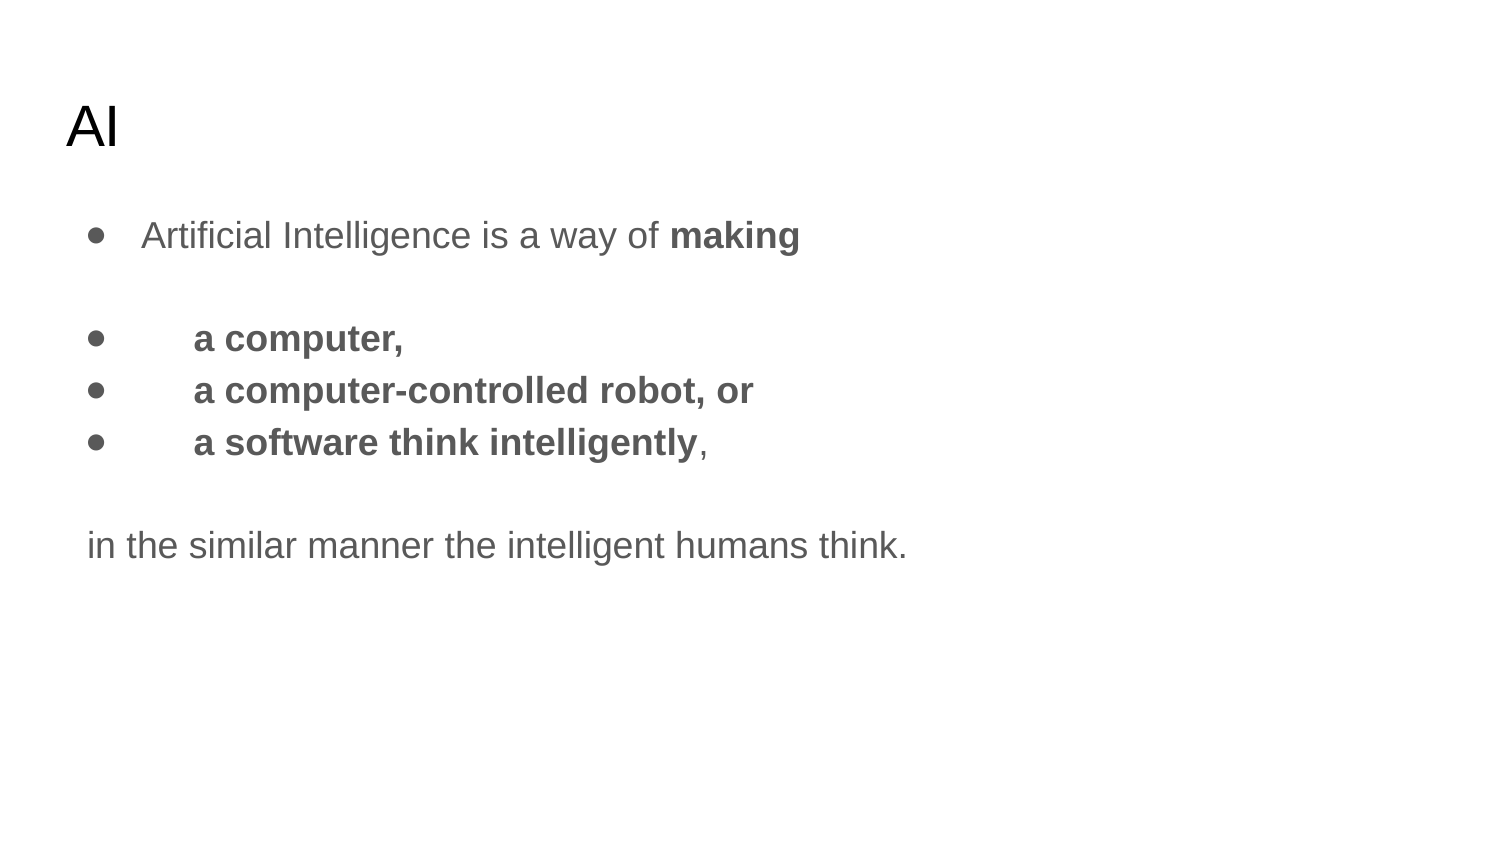

AI
Artificial Intelligence is a way of making

     a computer,
     a computer-controlled robot, or
     a software think intelligently,

  in the similar manner the intelligent humans think.